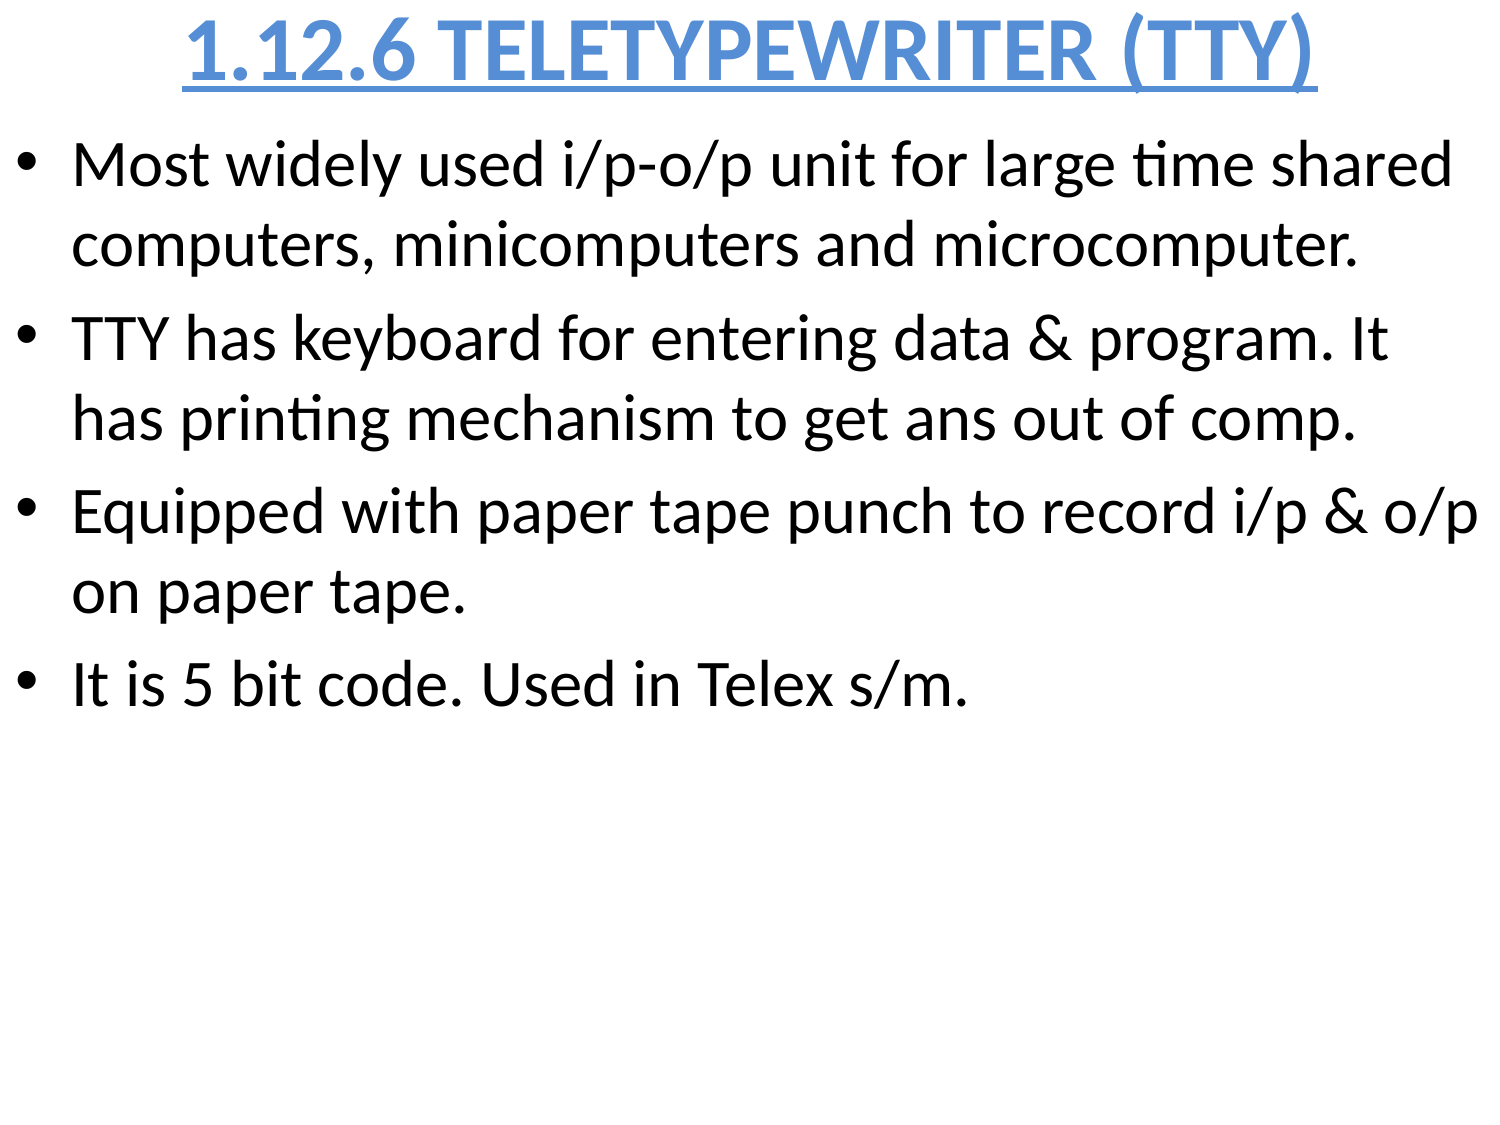

# 1.12.6 TELETYPEWRITER (TTY)
Most widely used i/p-o/p unit for large time shared computers, minicomputers and microcomputer.
TTY has keyboard for entering data & program. It has printing mechanism to get ans out of comp.
Equipped with paper tape punch to record i/p & o/p on paper tape.
It is 5 bit code. Used in Telex s/m.